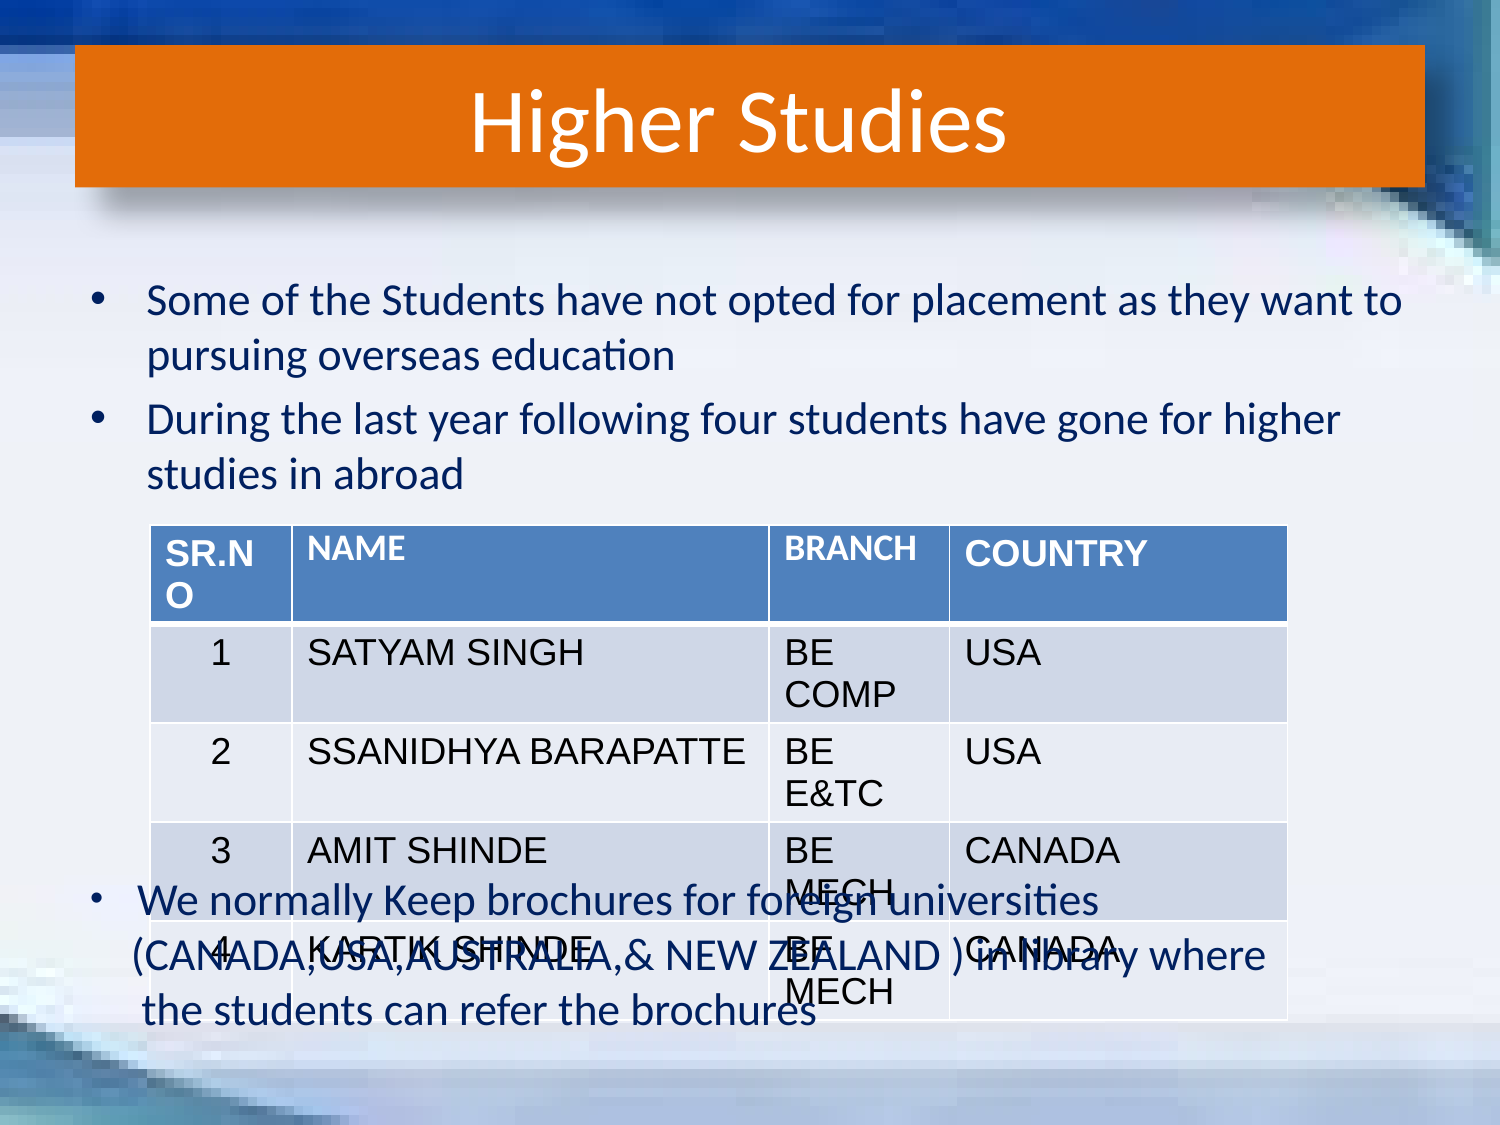

# Higher Studies
Some of the Students have not opted for placement as they want to pursuing overseas education
During the last year following four students have gone for higher studies in abroad

| SR.NO | NAME | BRANCH | COUNTRY |
| --- | --- | --- | --- |
| 1 | SATYAM SINGH | BE COMP | USA |
| 2 | SSANIDHYA BARAPATTE | BE E&TC | USA |
| 3 | AMIT SHINDE | BE MECH | CANADA |
| 4 | KARTIK SHINDE | BE MECH | CANADA |
    We normally Keep brochures for foreign universities
    (CANADA,USA,AUSTRALIA,& NEW ZEALAND ) in library where
     the students can refer the brochures